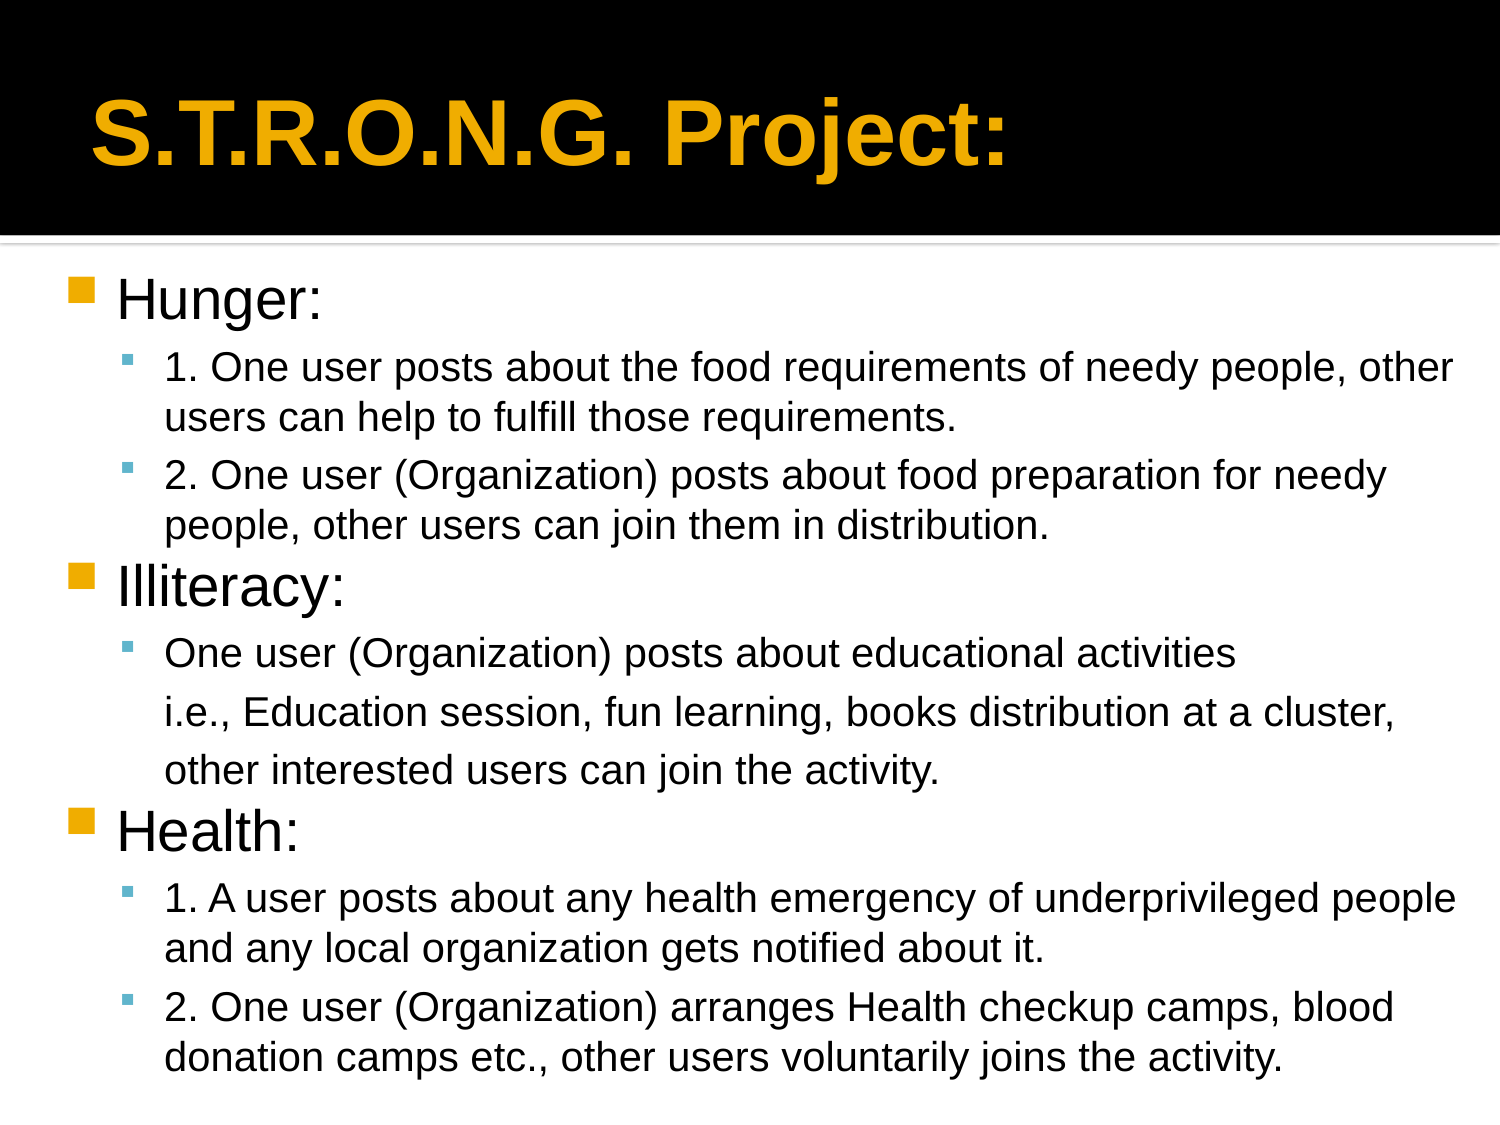

# S.T.R.O.N.G. Project:
Hunger:
1. One user posts about the food requirements of needy people, other users can help to fulfill those requirements.
2. One user (Organization) posts about food preparation for needy people, other users can join them in distribution.
Illiteracy:
One user (Organization) posts about educational activities
	i.e., Education session, fun learning, books distribution at a cluster,
	other interested users can join the activity.
Health:
1. A user posts about any health emergency of underprivileged people and any local organization gets notified about it.
2. One user (Organization) arranges Health checkup camps, blood donation camps etc., other users voluntarily joins the activity.